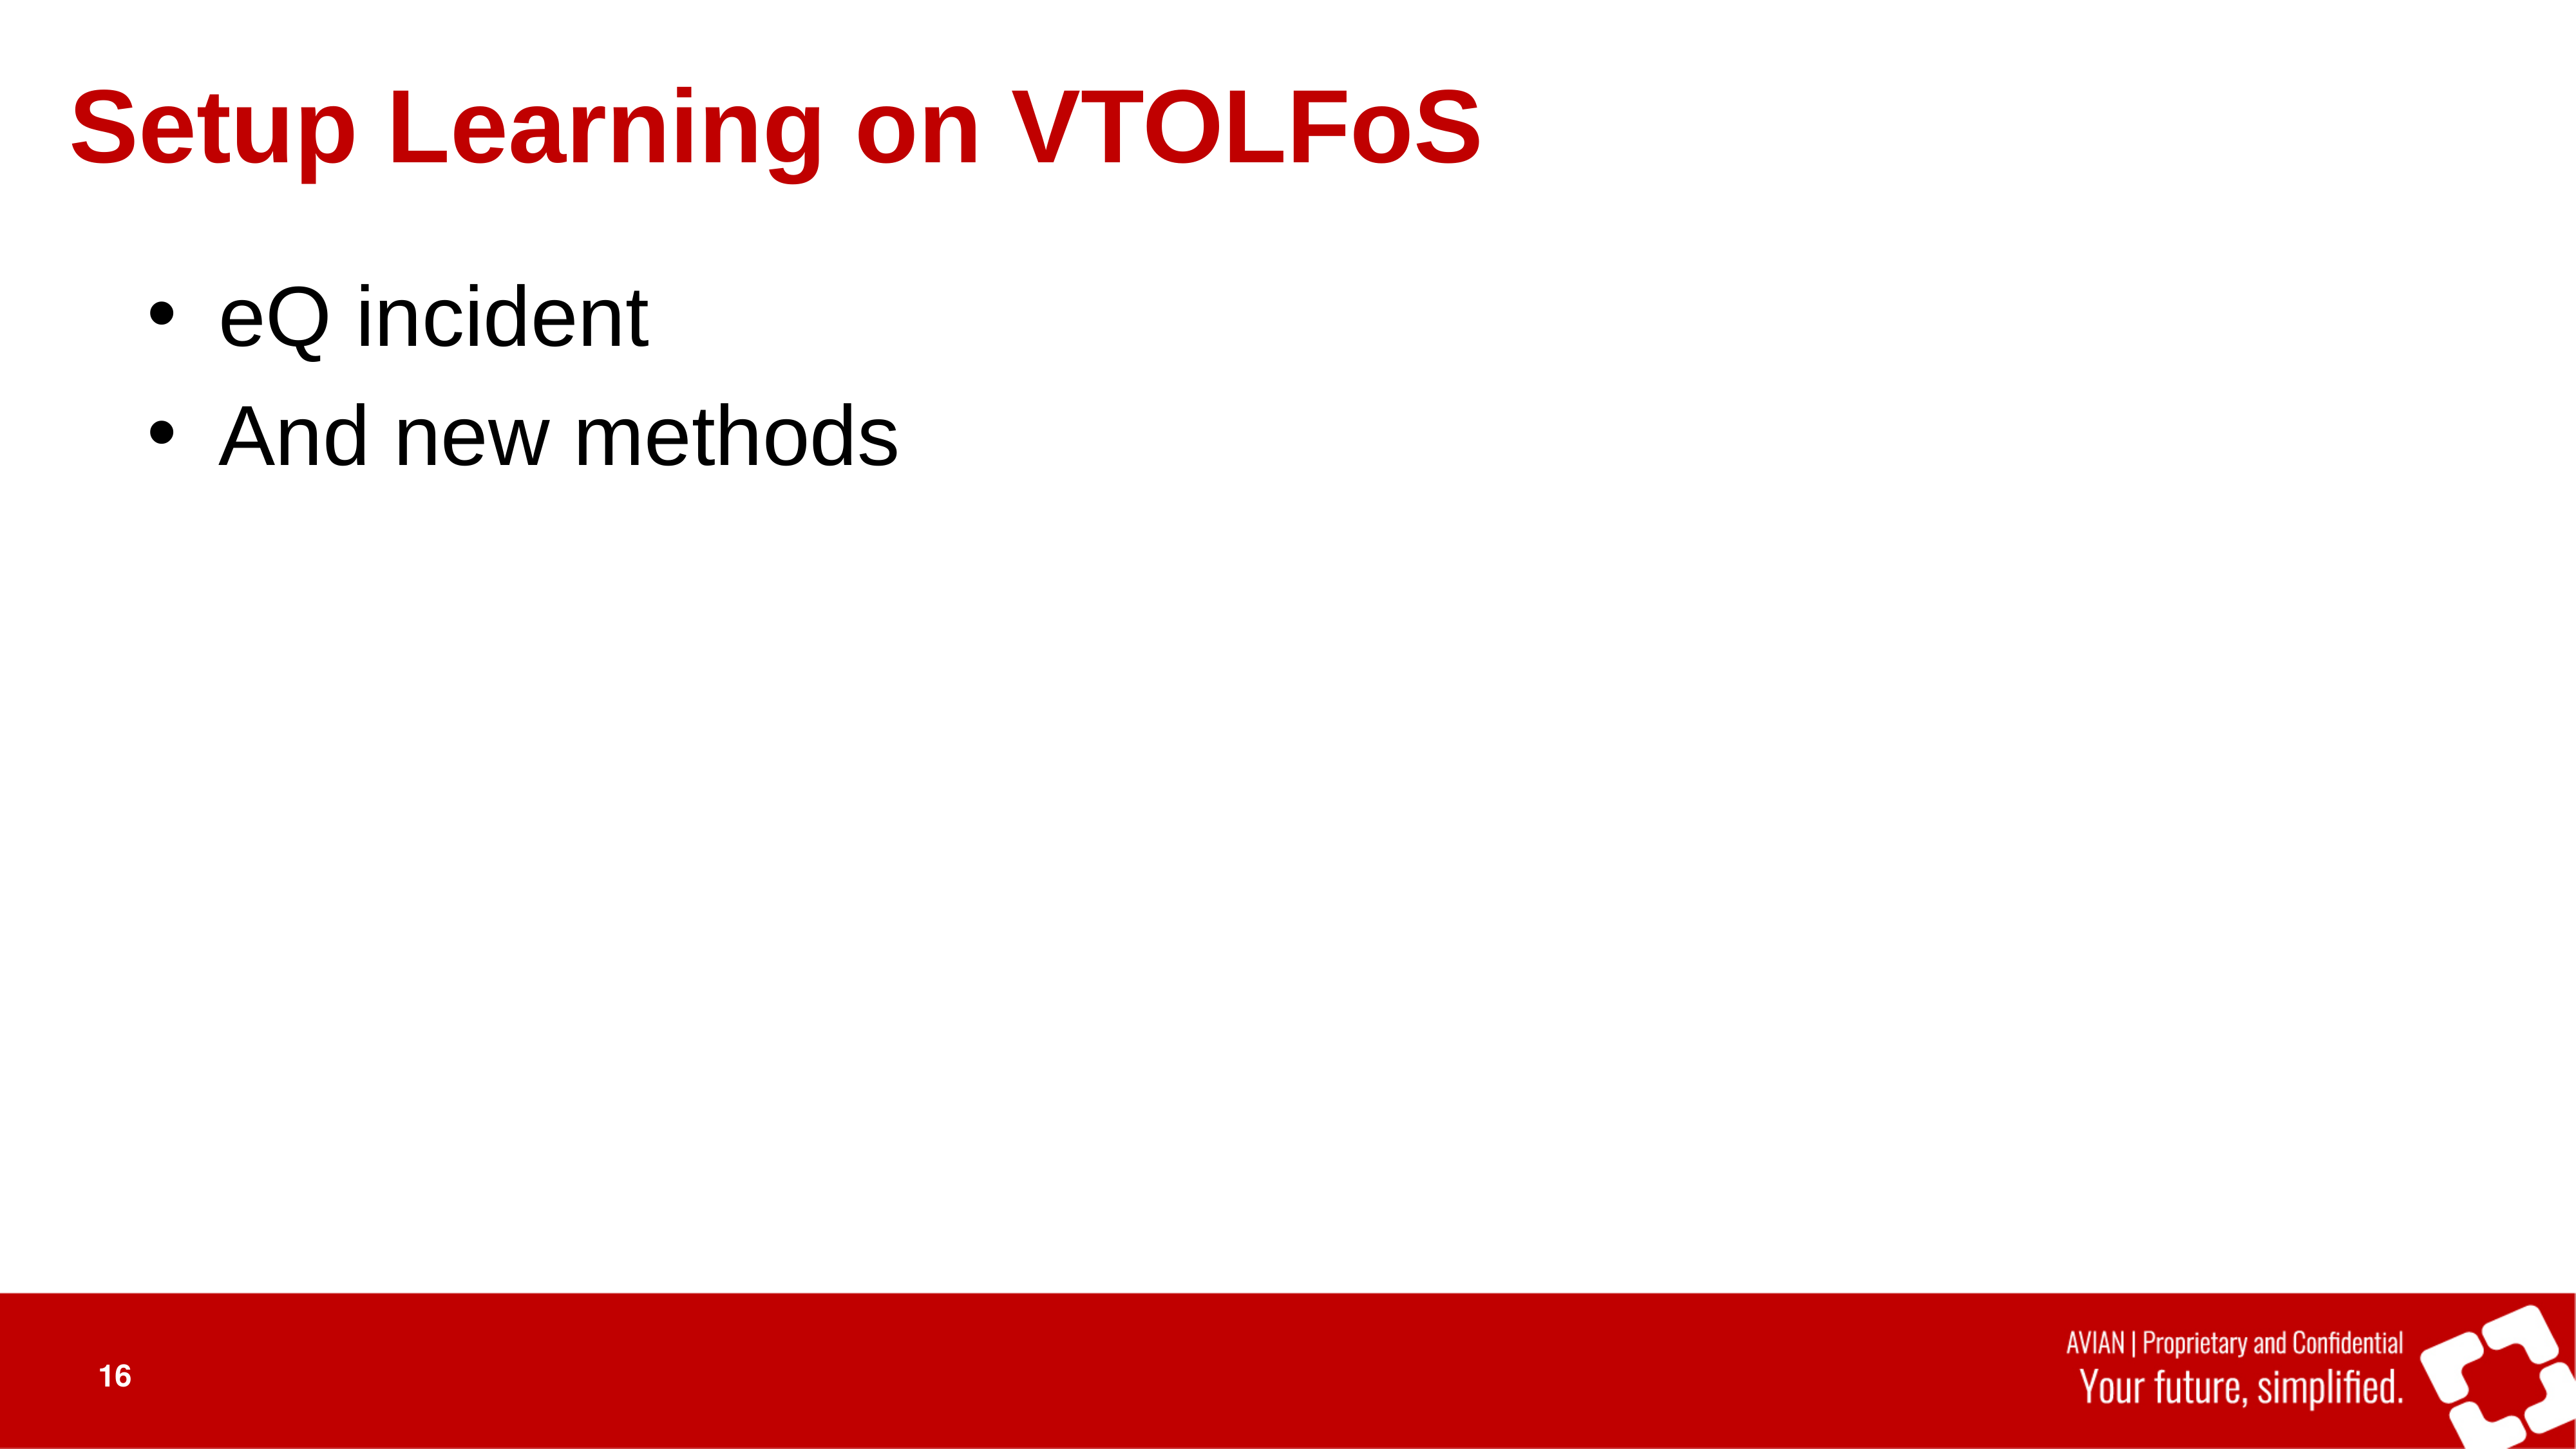

# Setup Learning on VTOLFoS
eQ incident
And new methods

16